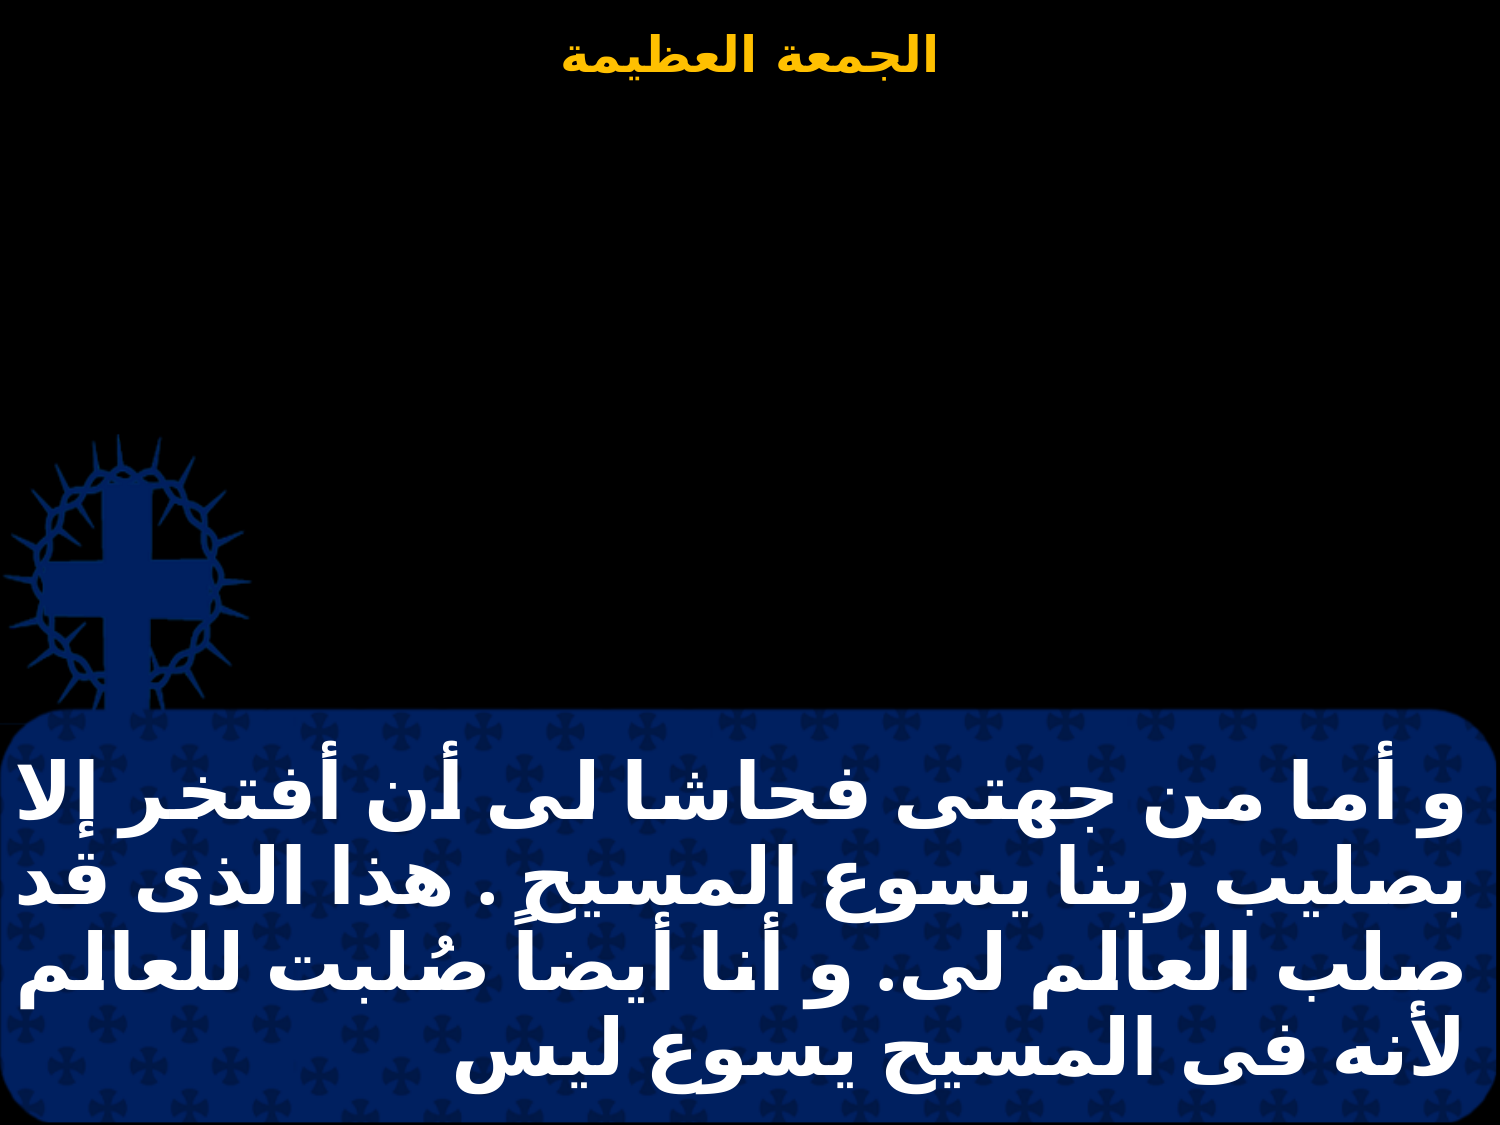

# و أما من جهتى فحاشا لى أن أفتخر إلا بصليب ربنا يسوع المسيح . هذا الذى قد صلب العالم لى. و أنا أيضاً صُلبت للعالم لأنه فى المسيح يسوع ليس